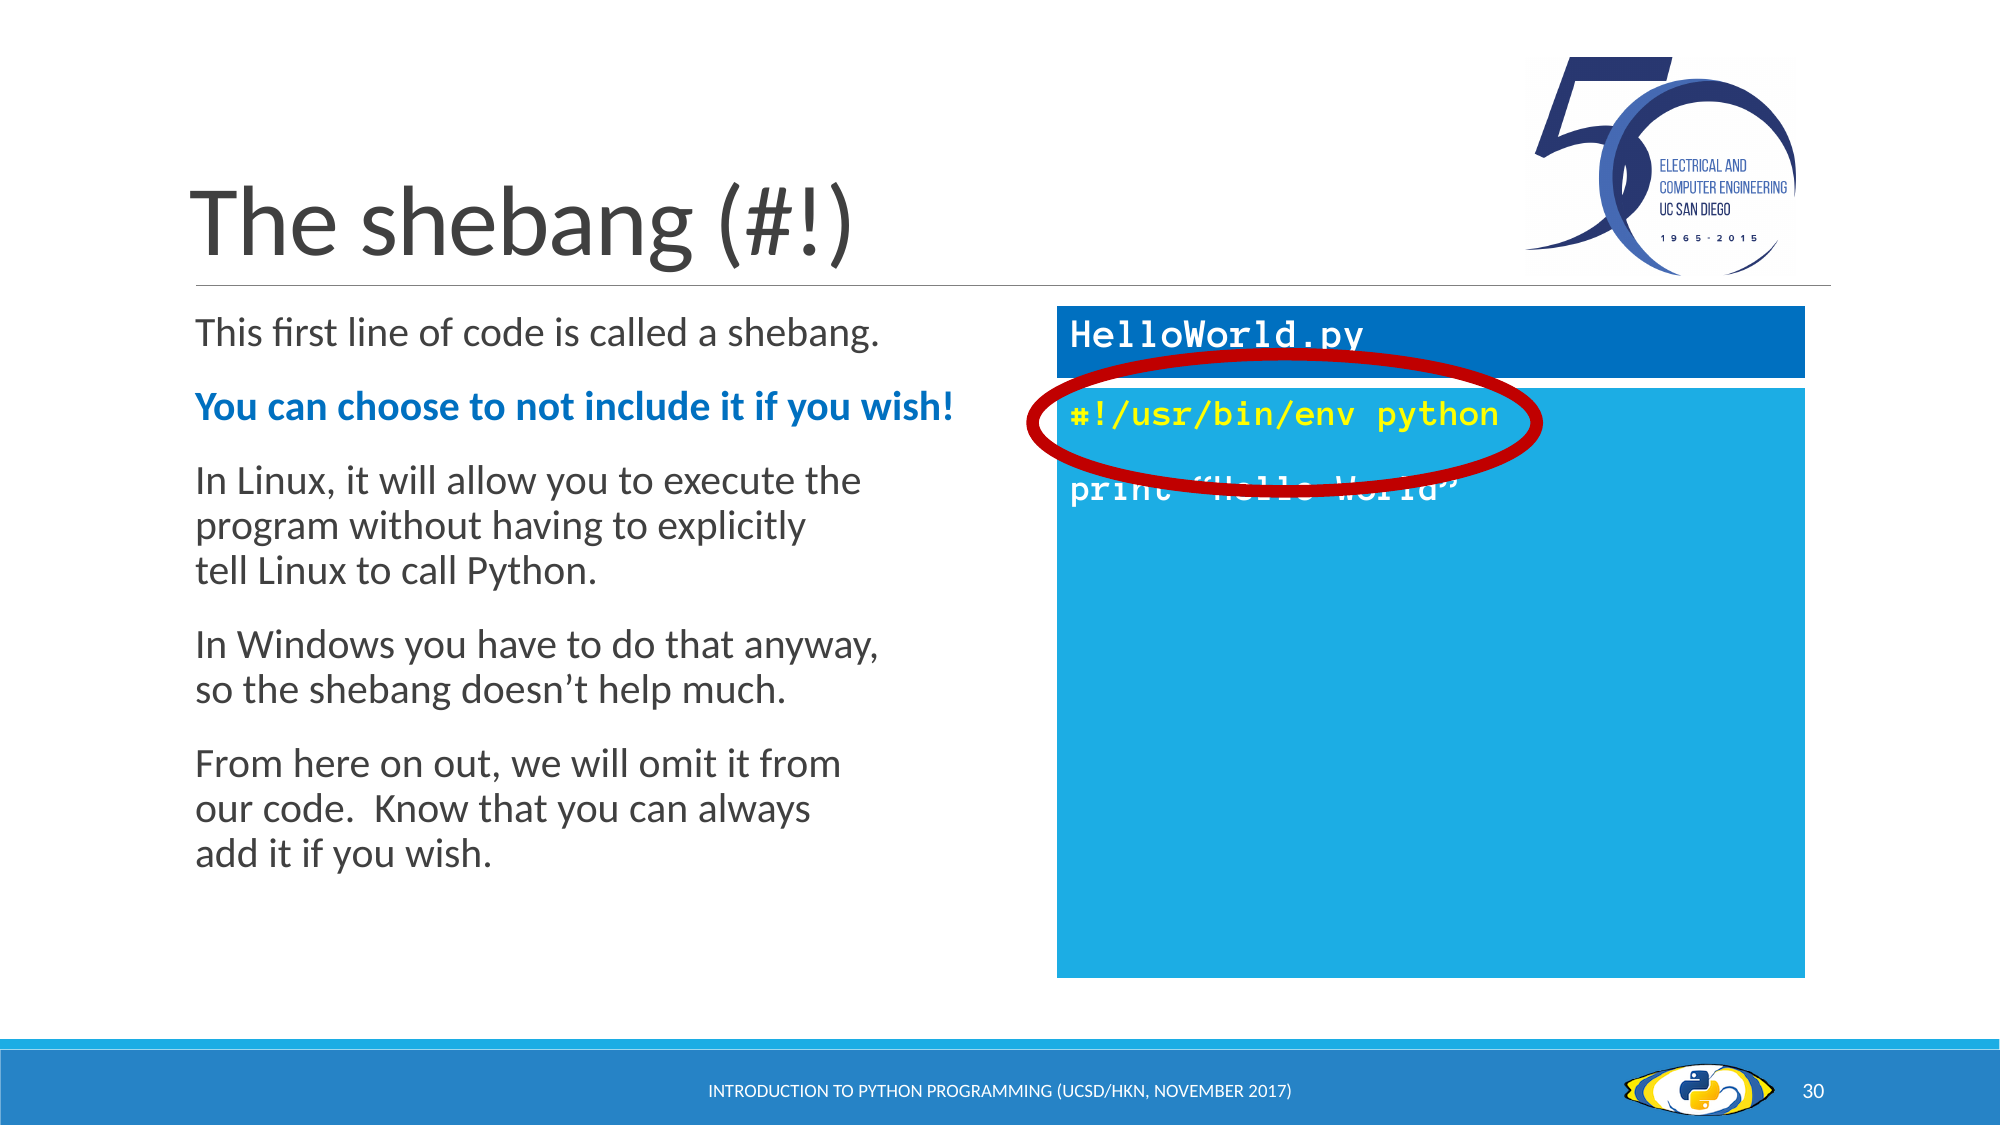

# The shebang (#!)
This first line of code is called a shebang.
You can choose to not include it if you wish!
In Linux, it will allow you to execute the
program without having to explicitly
tell Linux to call Python.
In Windows you have to do that anyway,
so the shebang doesn’t help much.
From here on out, we will omit it from
our code.  Know that you can always
add it if you wish.

| HelloWorld.py |
| --- |

| #!/usr/bin/env python print “Hello World” |
| --- |
Introduction to Python Programming (UCSD/HKN, November 2017)
30